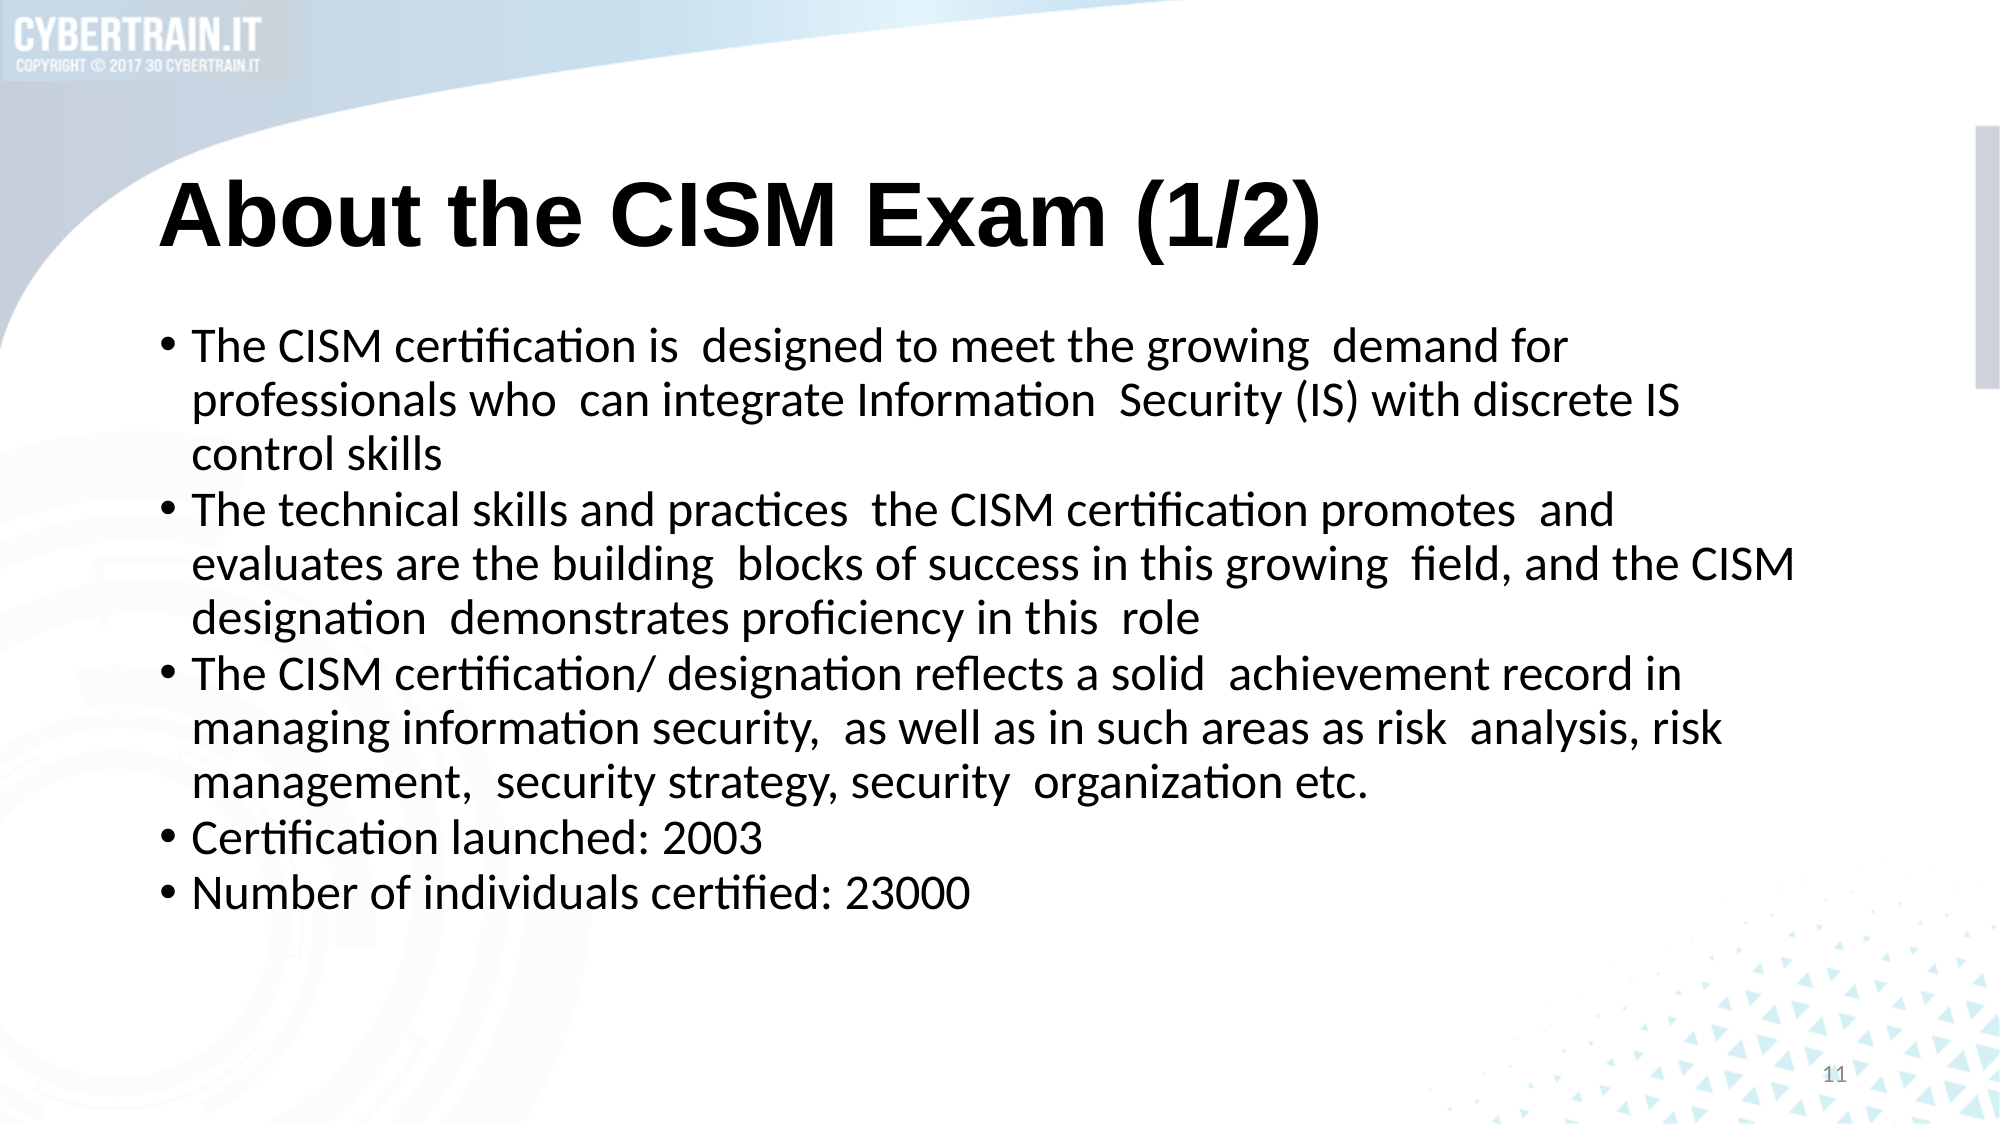

# About the CISM Exam (1/2)
The CISM certification is  designed to meet the growing  demand for professionals who  can integrate Information  Security (IS) with discrete IS  control skills
The technical skills and practices  the CISM certification promotes  and evaluates are the building  blocks of success in this growing  field, and the CISM designation  demonstrates proficiency in this  role
The CISM certification/ designation reflects a solid  achievement record in  managing information security,  as well as in such areas as risk  analysis, risk management,  security strategy, security  organization etc.
Certification launched: 2003
Number of individuals certified: 23000

11